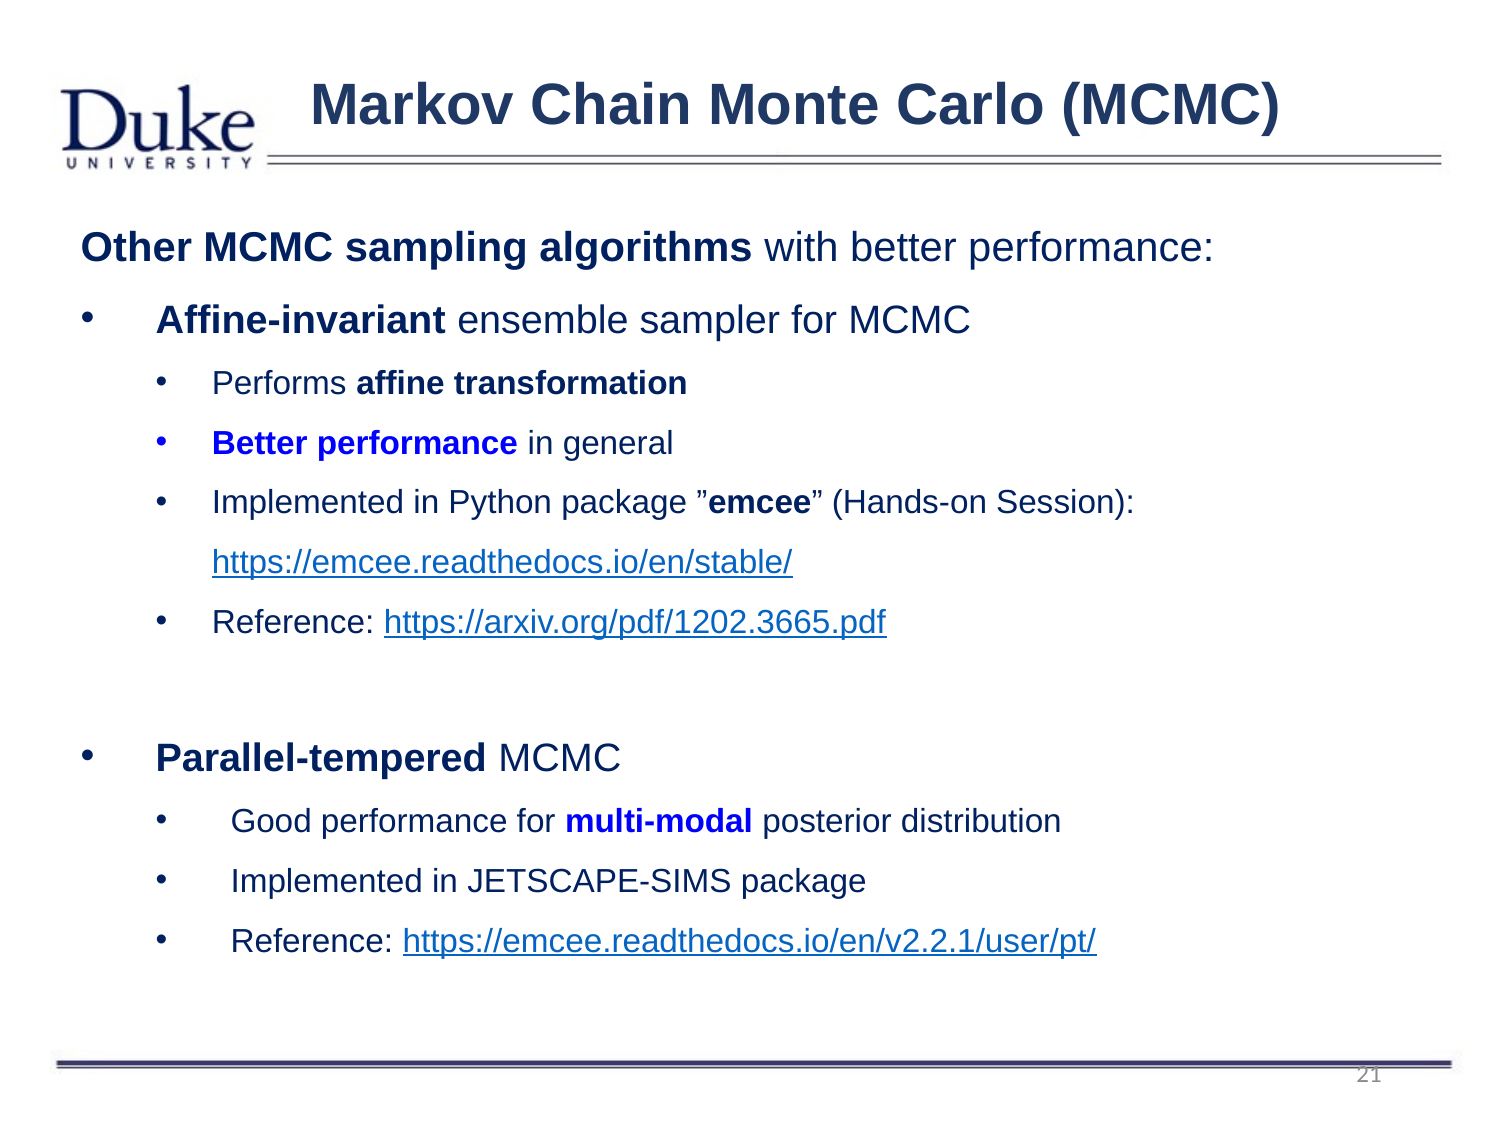

Markov Chain Monte Carlo (MCMC)
Other MCMC sampling algorithms with better performance:
Affine-invariant ensemble sampler for MCMC
Performs affine transformation
Better performance in general
Implemented in Python package ”emcee” (Hands-on Session): https://emcee.readthedocs.io/en/stable/
Reference: https://arxiv.org/pdf/1202.3665.pdf

Parallel-tempered MCMC
Good performance for multi-modal posterior distribution
Implemented in JETSCAPE-SIMS package
Reference: https://emcee.readthedocs.io/en/v2.2.1/user/pt/
21